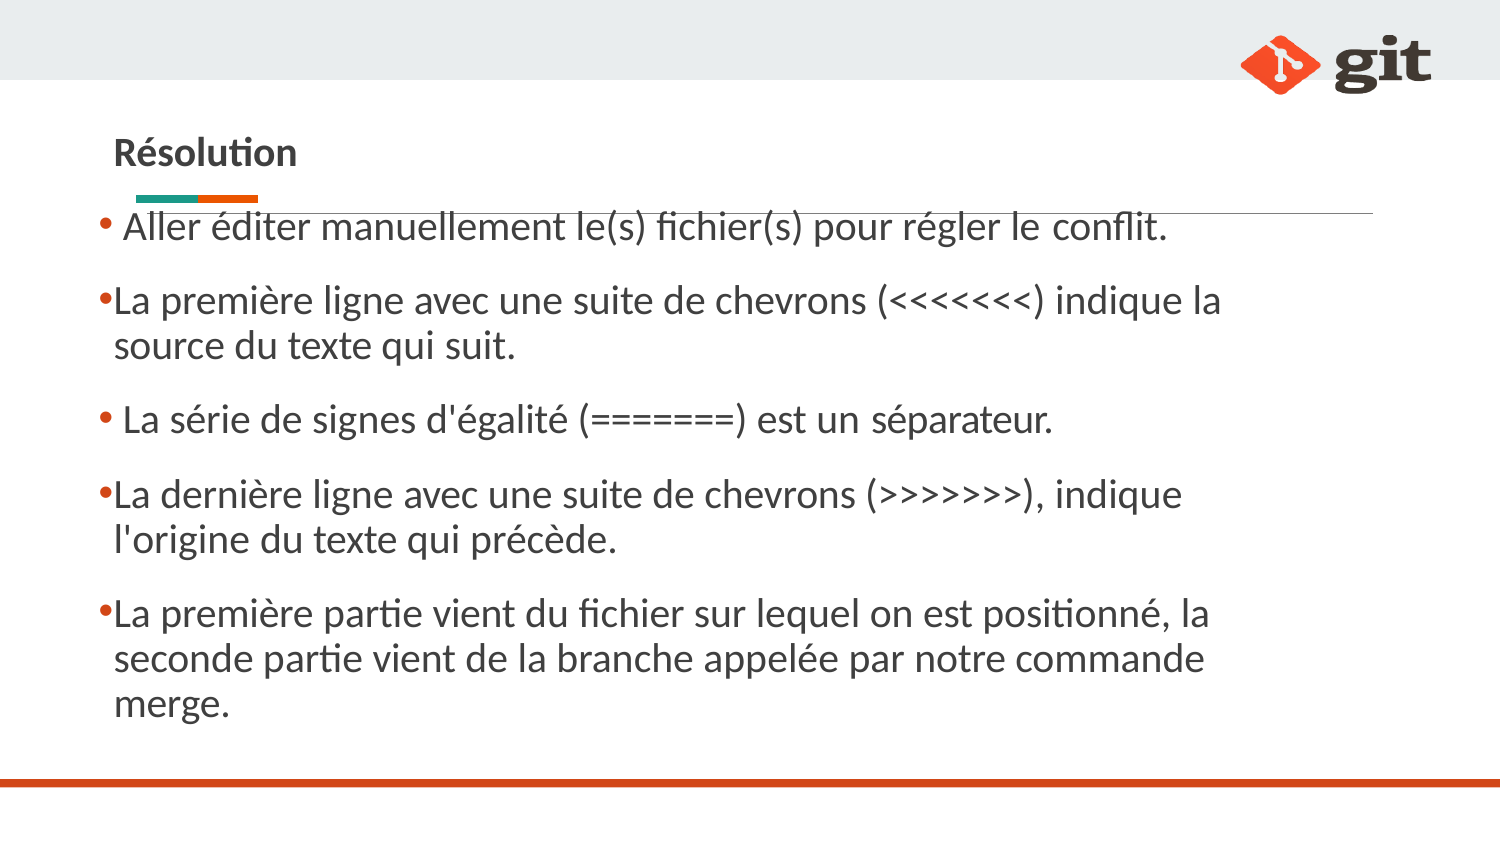

Résolution
Aller éditer manuellement le(s) fichier(s) pour régler le conflit.
La première ligne avec une suite de chevrons (<<<<<<<) indique la  source du texte qui suit.
La série de signes d'égalité (=======) est un séparateur.
La dernière ligne avec une suite de chevrons (>>>>>>>), indique  l'origine du texte qui précède.
La première partie vient du fichier sur lequel on est positionné, la  seconde partie vient de la branche appelée par notre commande  merge.
# Modifications